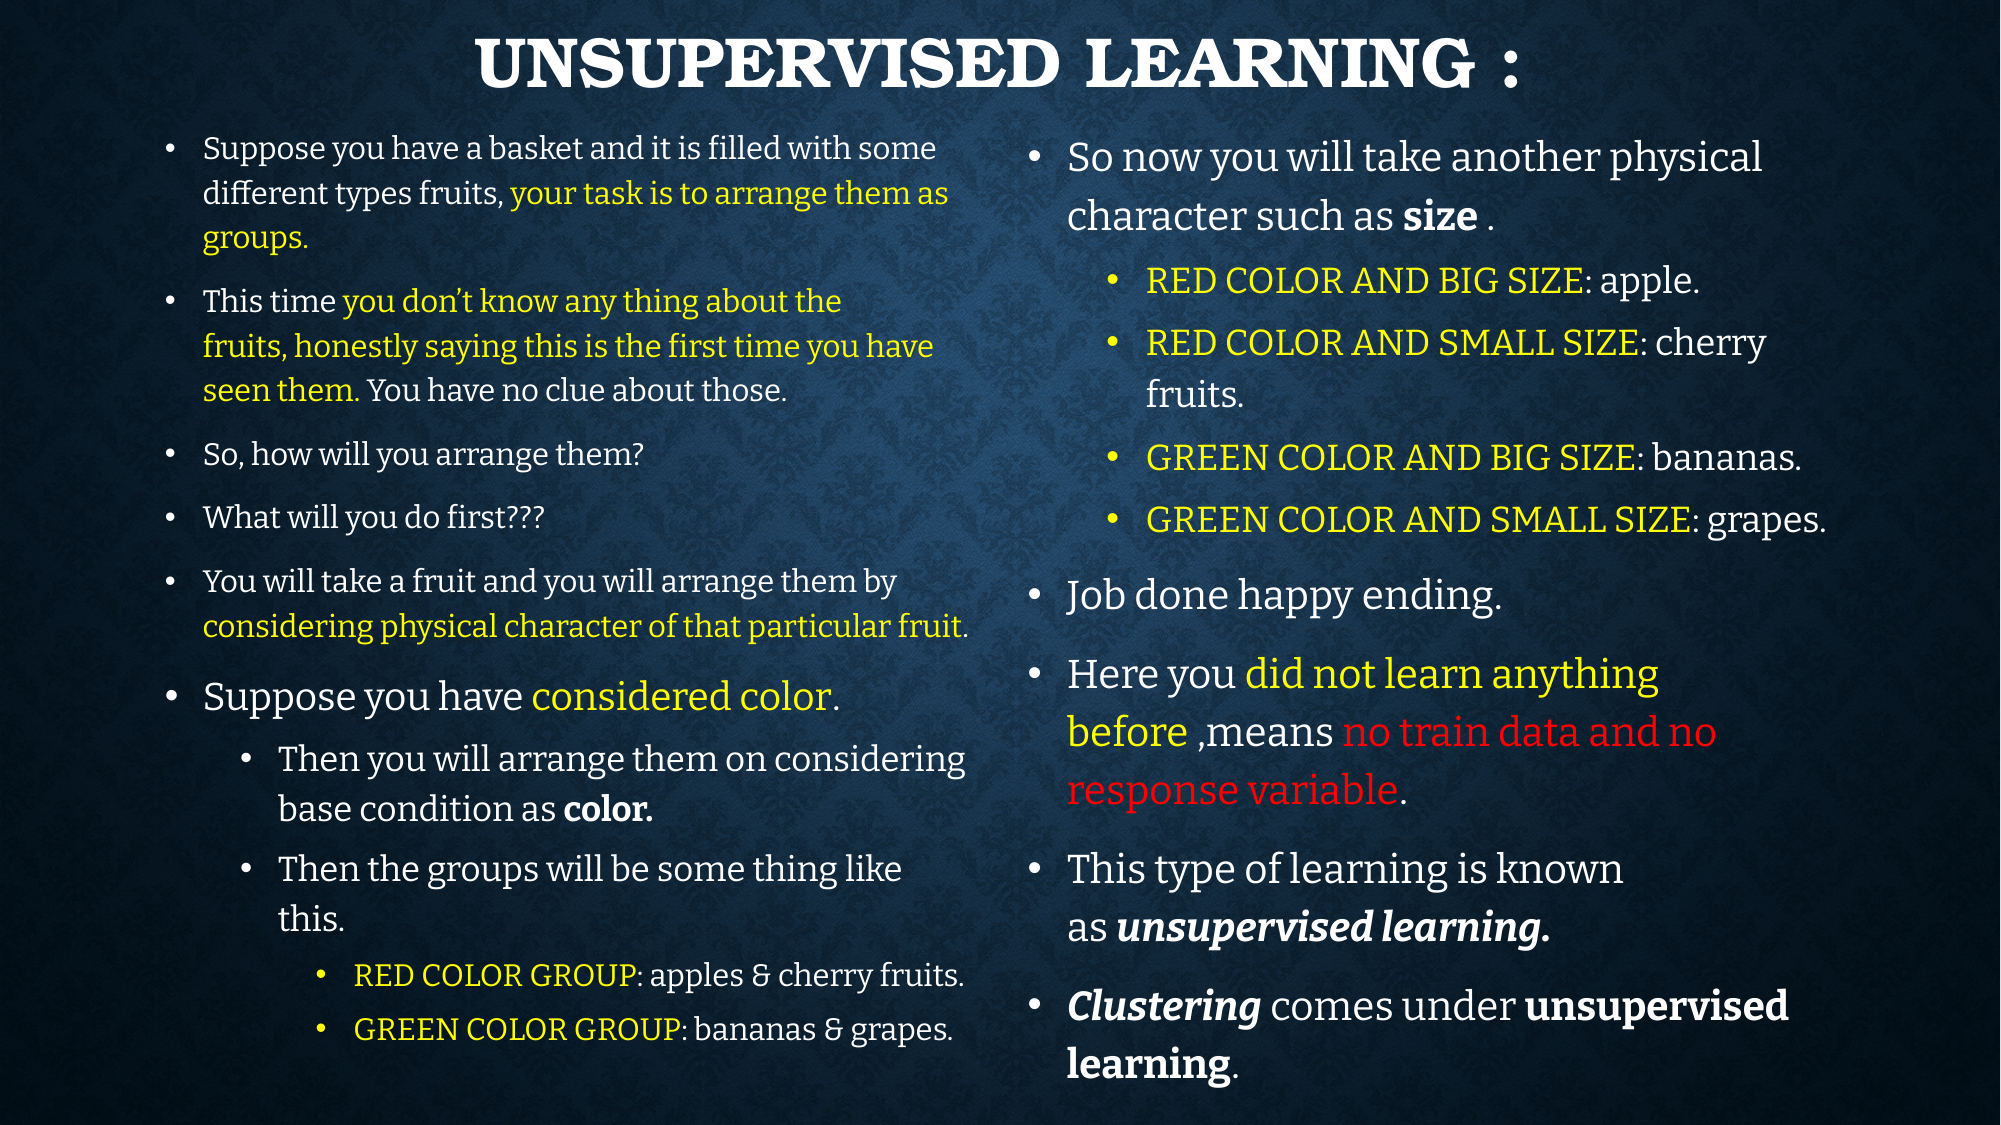

# Unsupervised Learning :
Suppose you have a basket and it is filled with some different types fruits, your task is to arrange them as groups.
This time you don’t know any thing about the fruits, honestly saying this is the first time you have seen them. You have no clue about those.
So, how will you arrange them?
What will you do first???
You will take a fruit and you will arrange them by considering physical character of that particular fruit.
Suppose you have considered color.
Then you will arrange them on considering base condition as color.
Then the groups will be some thing like this.
RED COLOR GROUP: apples & cherry fruits.
GREEN COLOR GROUP: bananas & grapes.
So now you will take another physical character such as size .
RED COLOR AND BIG SIZE: apple.
RED COLOR AND SMALL SIZE: cherry fruits.
GREEN COLOR AND BIG SIZE: bananas.
GREEN COLOR AND SMALL SIZE: grapes.
Job done happy ending.
Here you did not learn anything before ,means no train data and no response variable.
This type of learning is known as unsupervised learning.
Clustering comes under unsupervised learning.